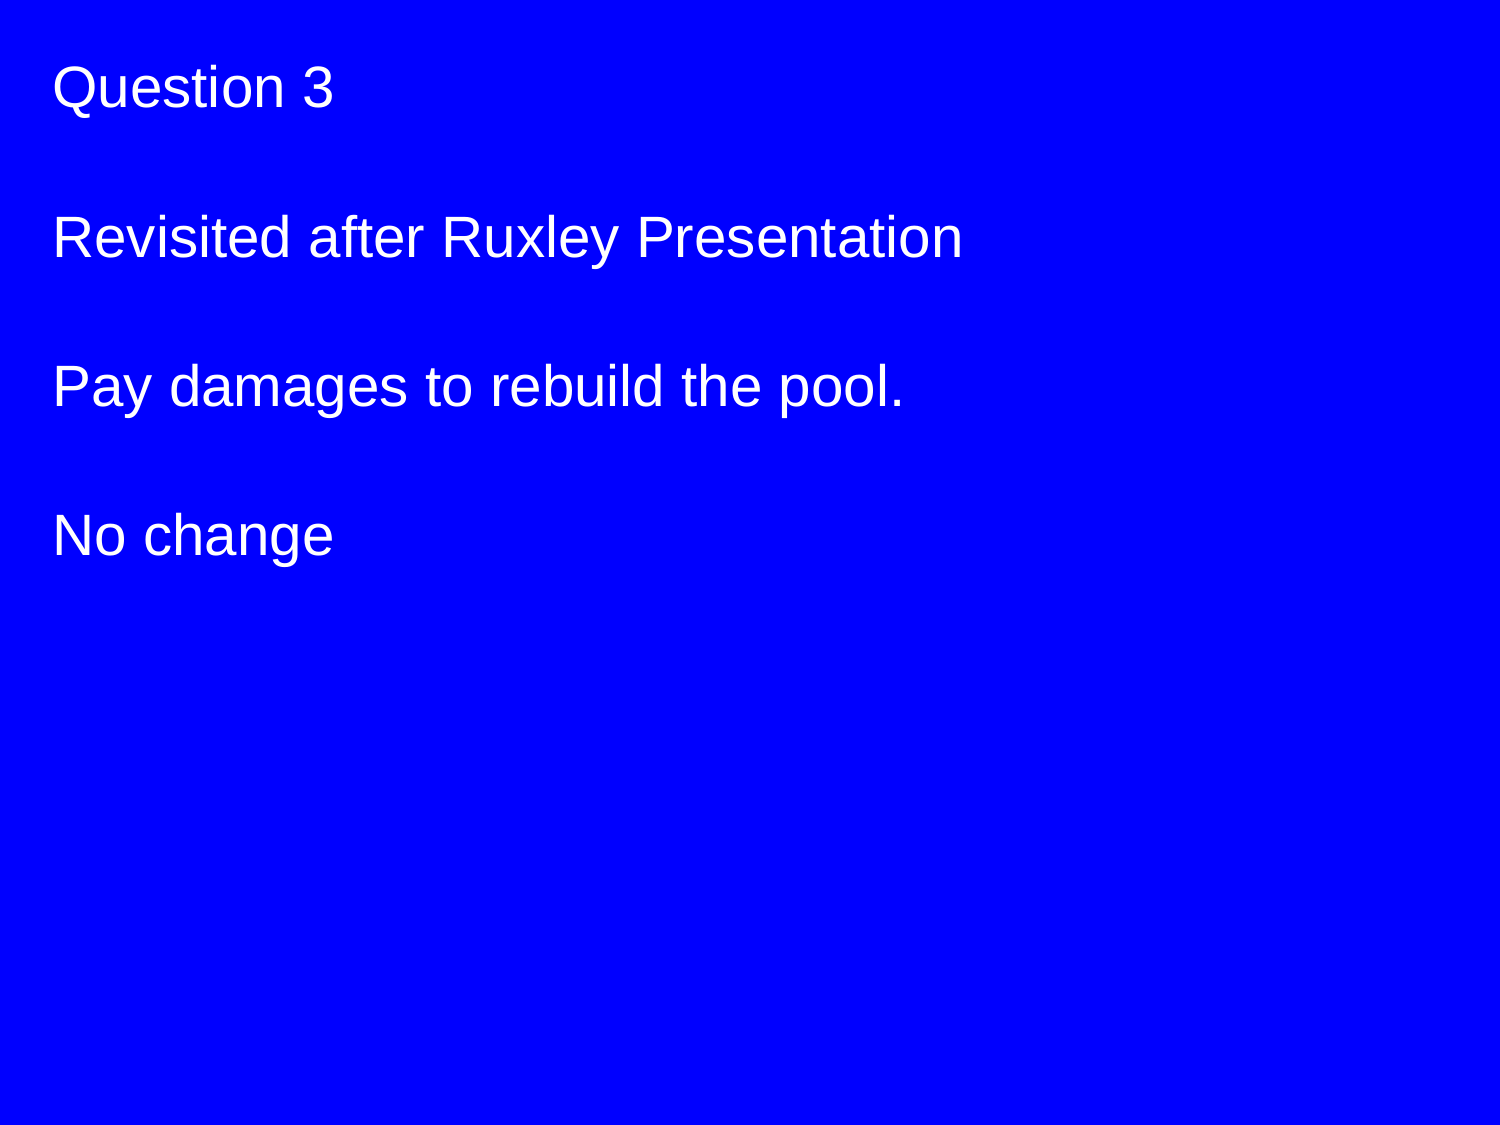

Question 3

Revisited after Ruxley Presentation

Pay damages to rebuild the pool.

No change